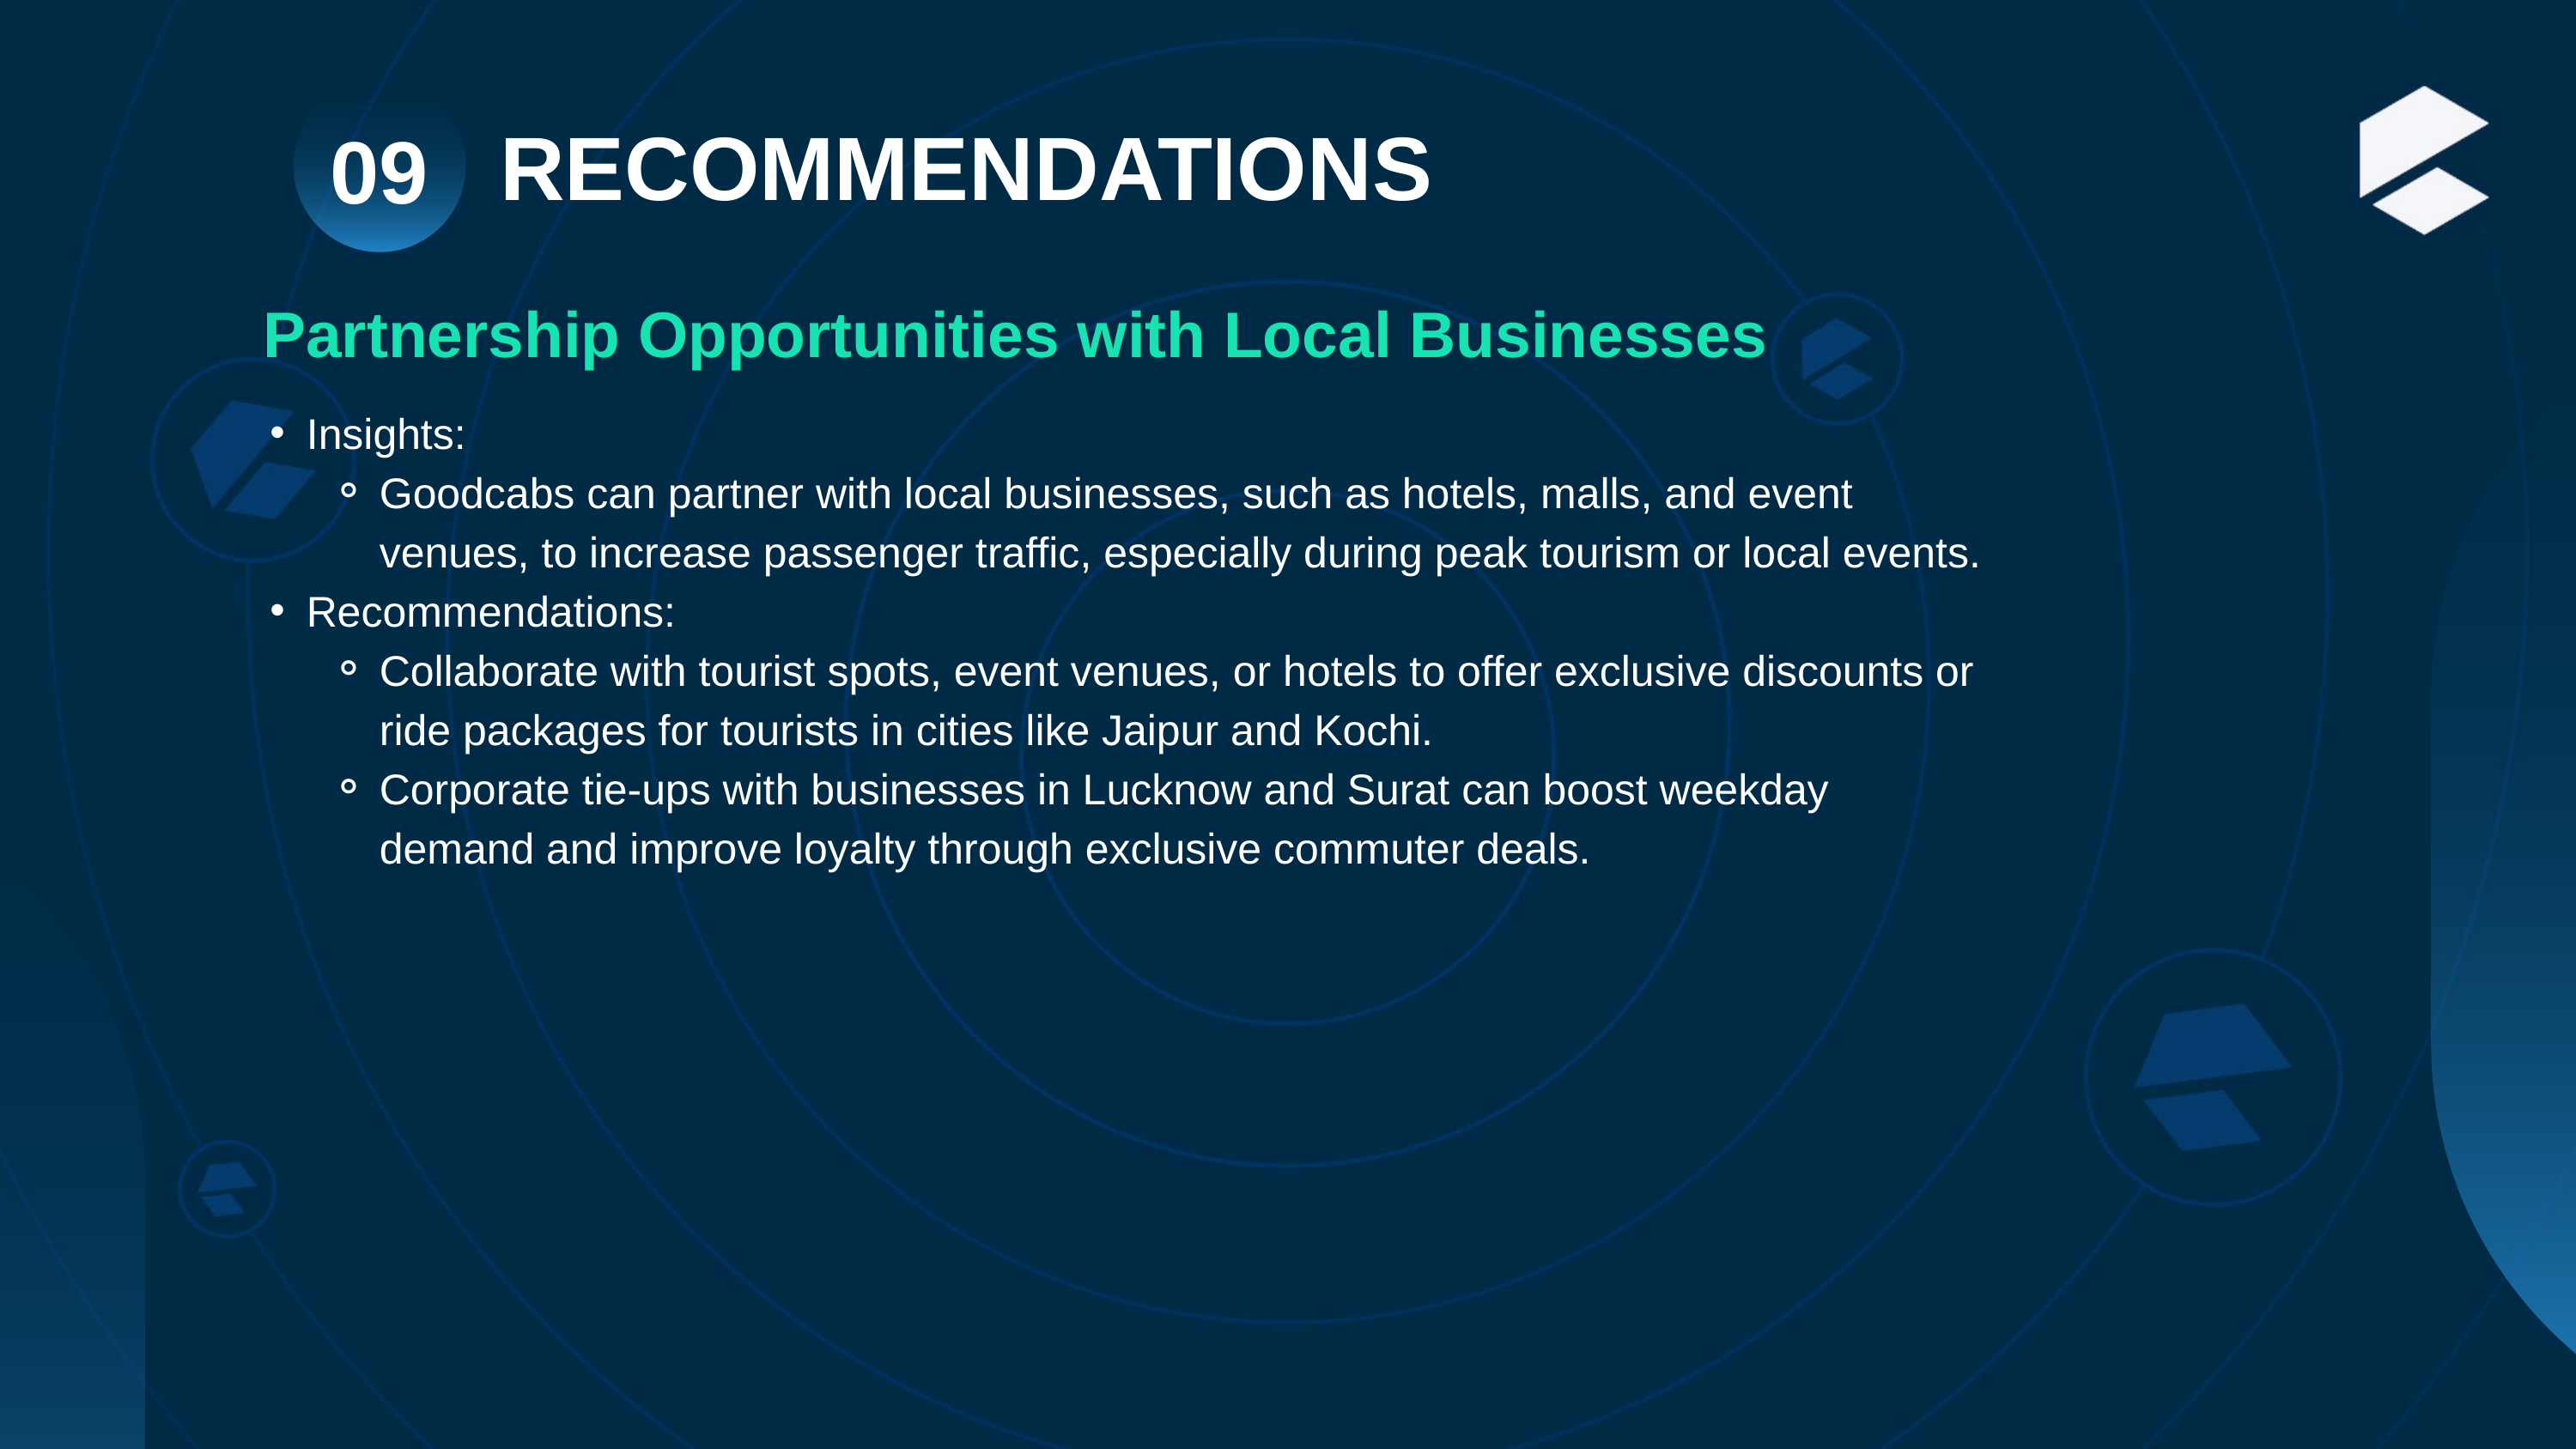

09
RECOMMENDATIONS
Partnership Opportunities with Local Businesses

Insights:
Goodcabs can partner with local businesses, such as hotels, malls, and event venues, to increase passenger traffic, especially during peak tourism or local events.
Recommendations:
Collaborate with tourist spots, event venues, or hotels to offer exclusive discounts or ride packages for tourists in cities like Jaipur and Kochi.
Corporate tie-ups with businesses in Lucknow and Surat can boost weekday demand and improve loyalty through exclusive commuter deals.